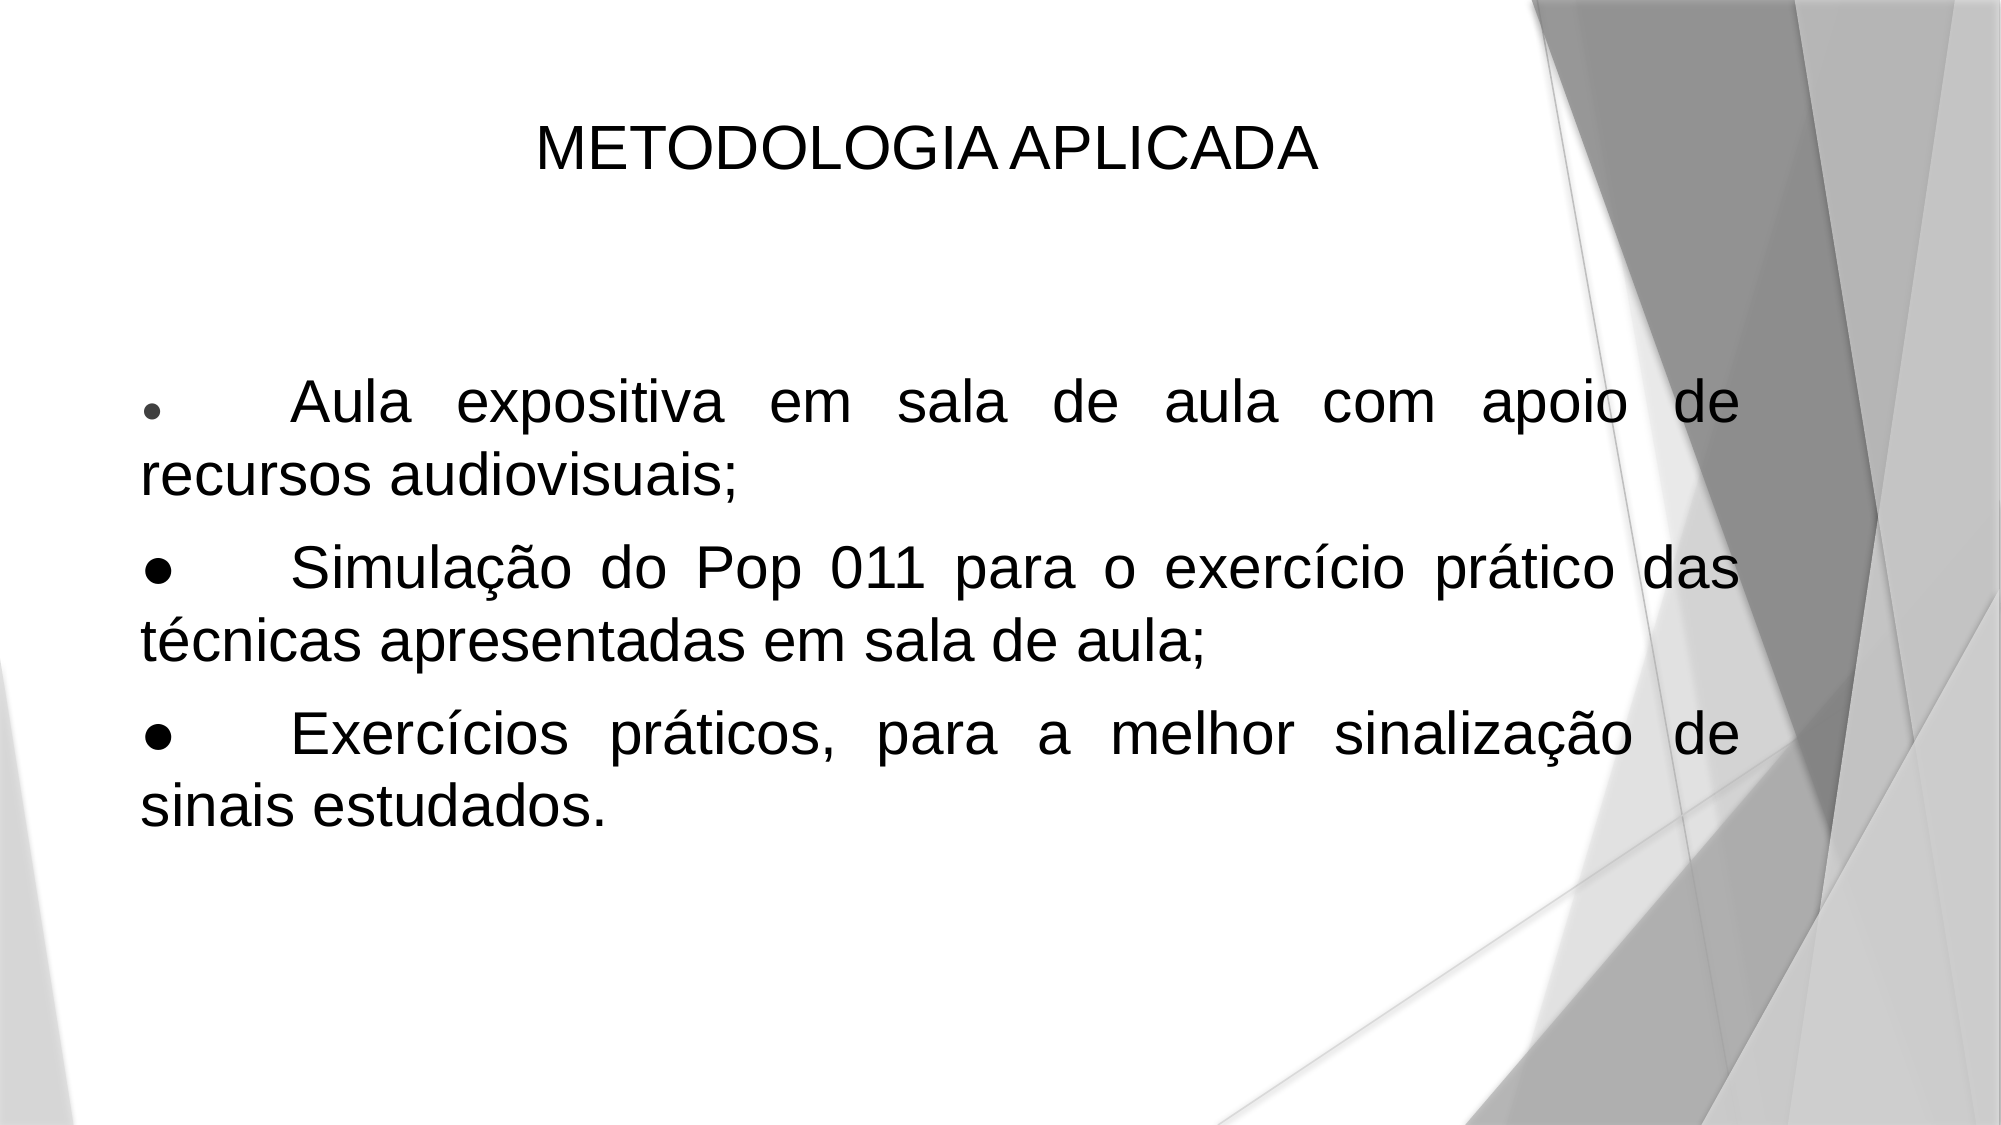

METODOLOGIA APLICADA

●	Aula expositiva em sala de aula com apoio de recursos audiovisuais;
●	Simulação do Pop 011 para o exercício prático das técnicas apresentadas em sala de aula;
●	Exercícios práticos, para a melhor sinalização de sinais estudados.